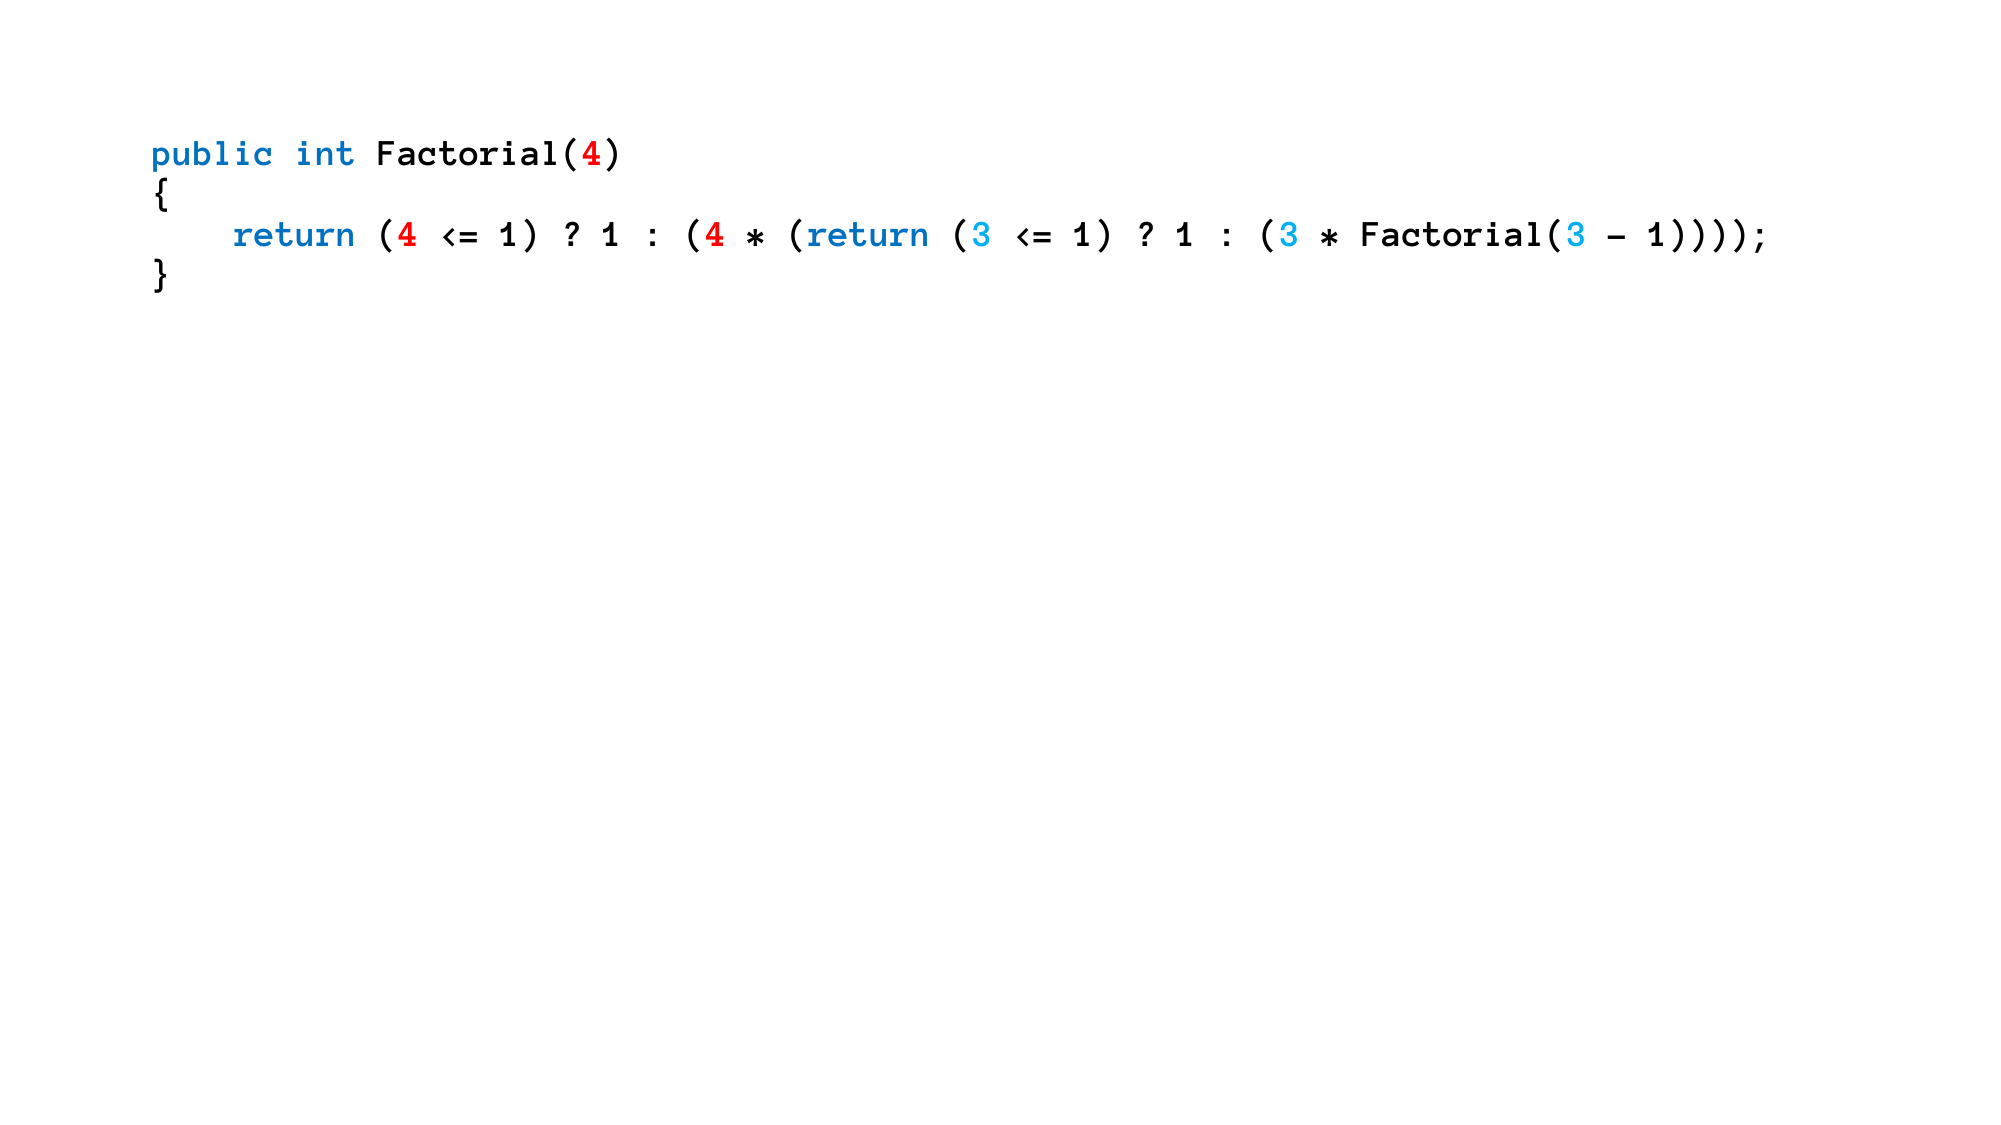

public int Factorial(4)
{
    return (4 <= 1) ? 1 : (4 * (return (3 <= 1) ? 1 : (3 * Factorial(3 – 1))));
}